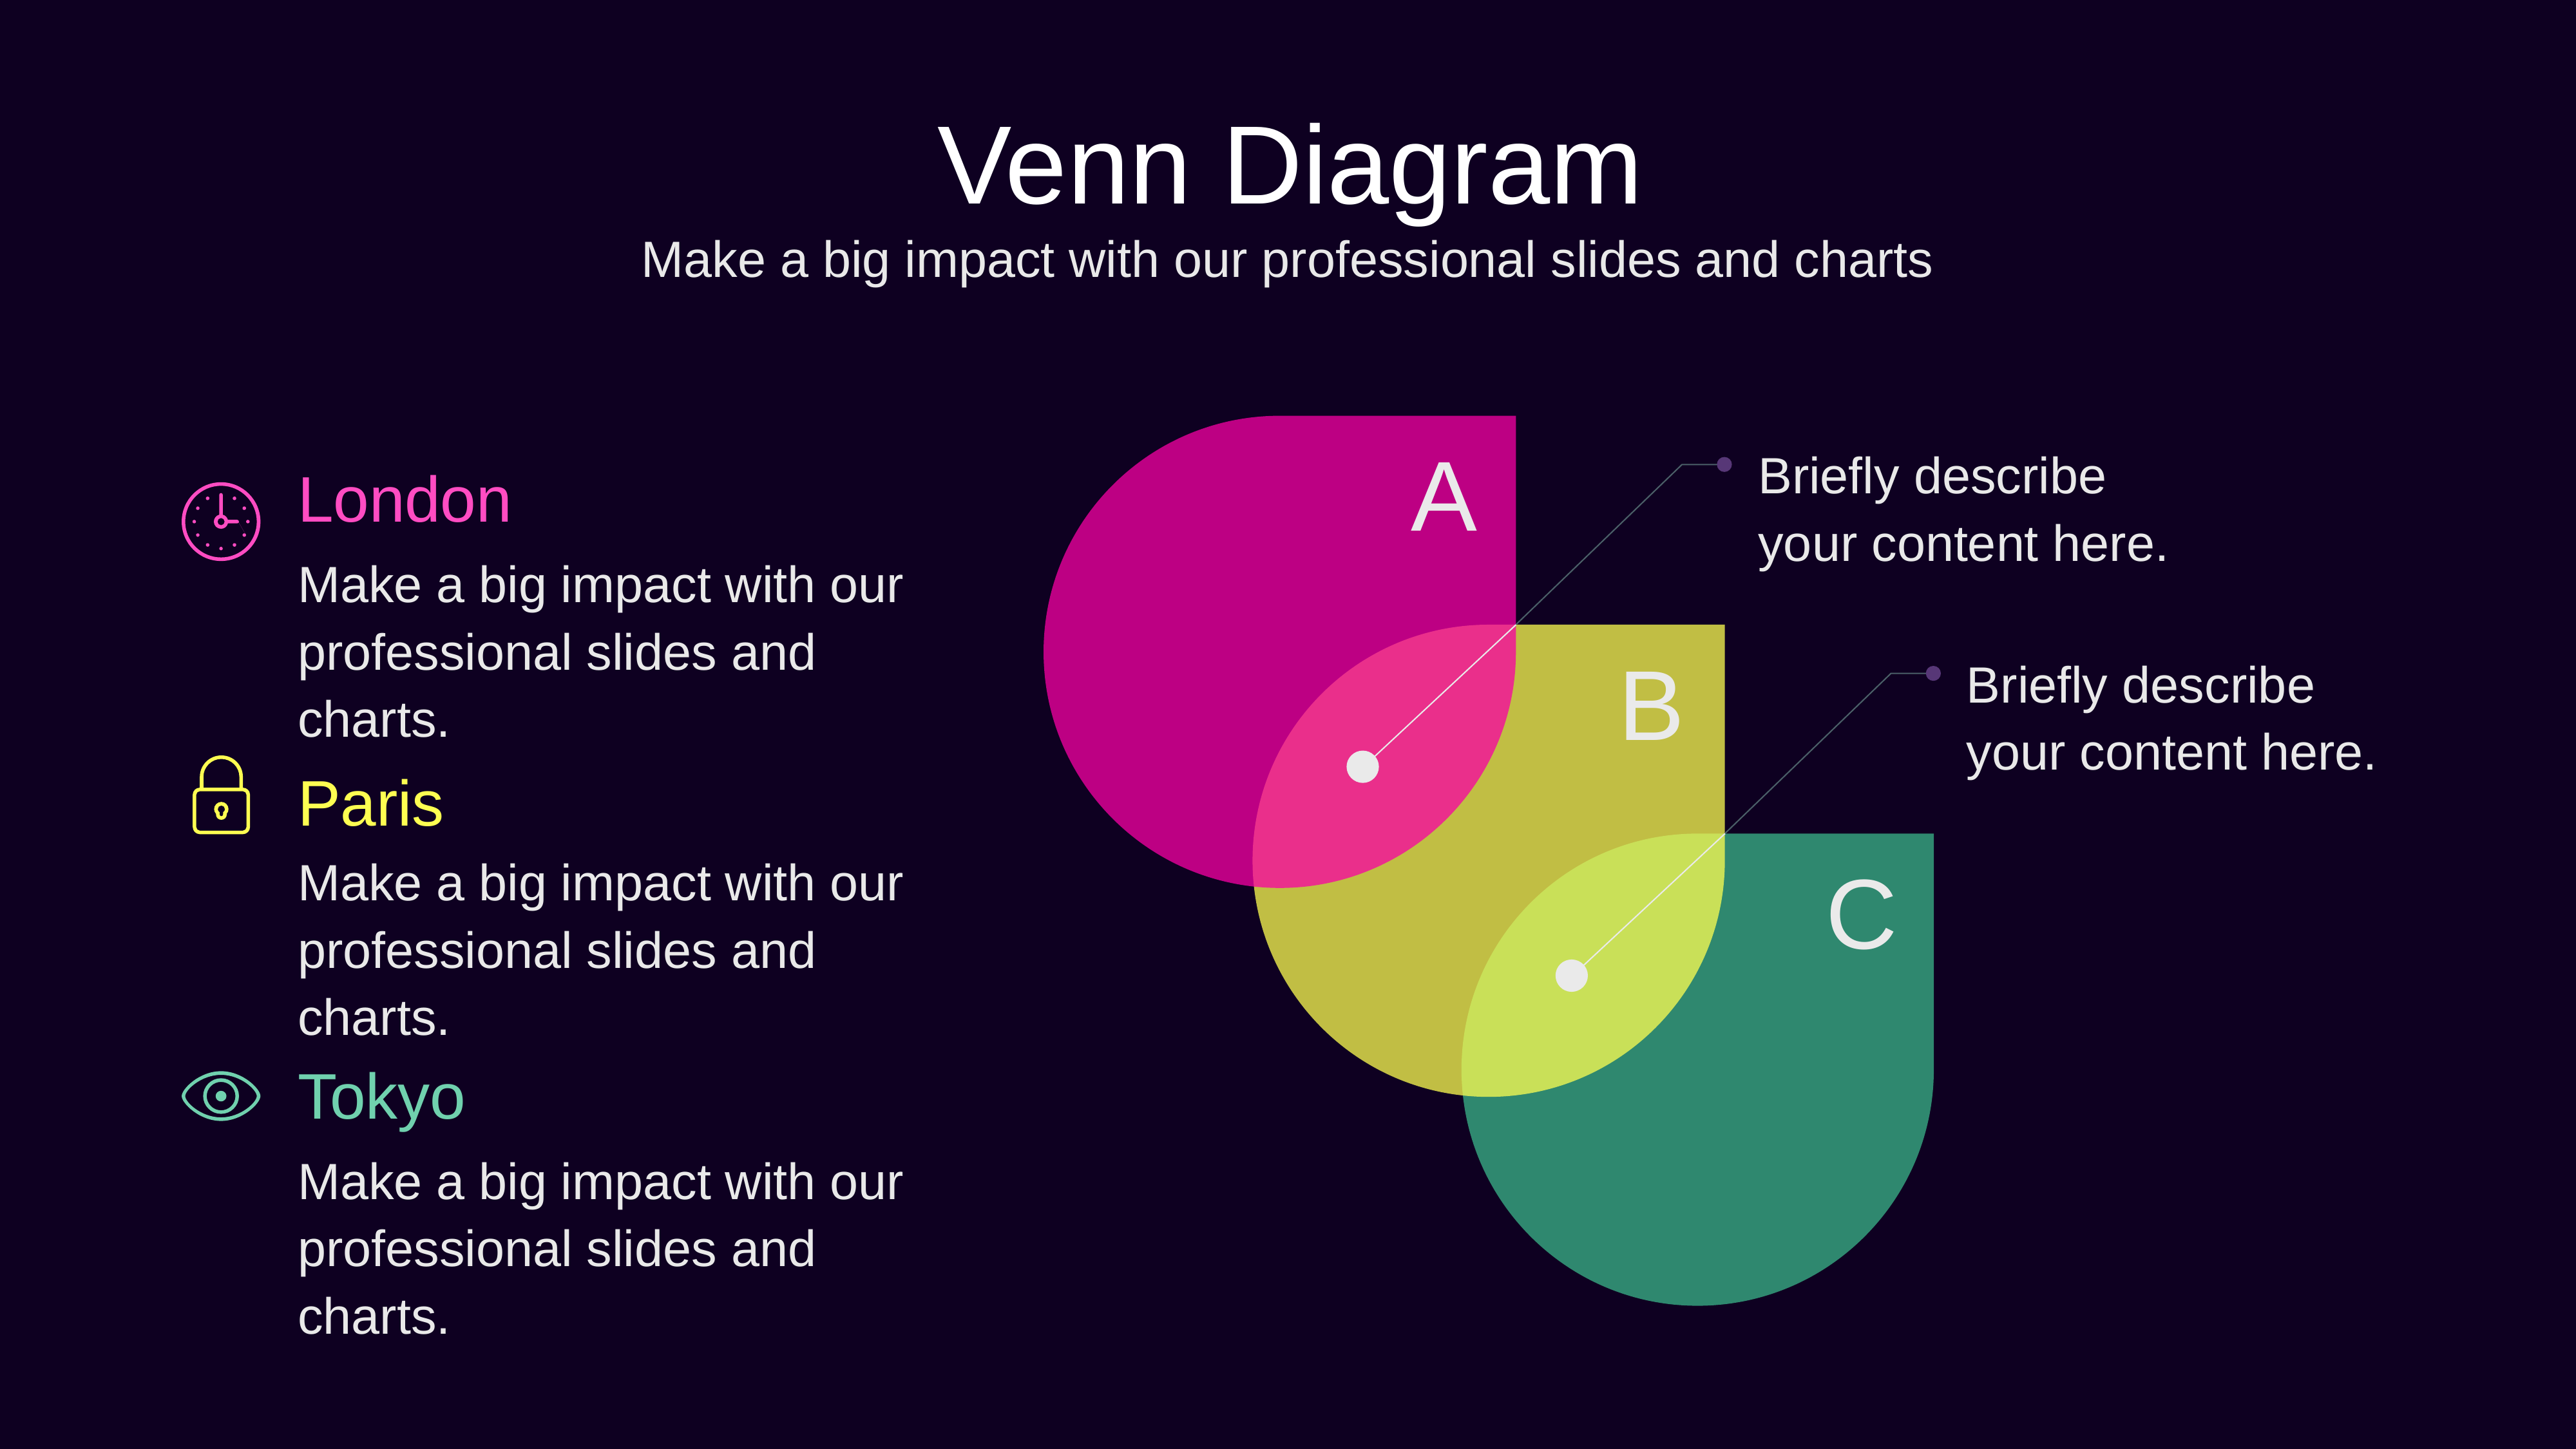

Venn Diagram
Make a big impact with our professional slides and charts

A
Briefly describe your content here.
London

Make a big impact with our professional slides and charts.

B
Briefly describe your content here.

Paris

Make a big impact with our professional slides and charts.
C

Tokyo

Make a big impact with our professional slides and charts.